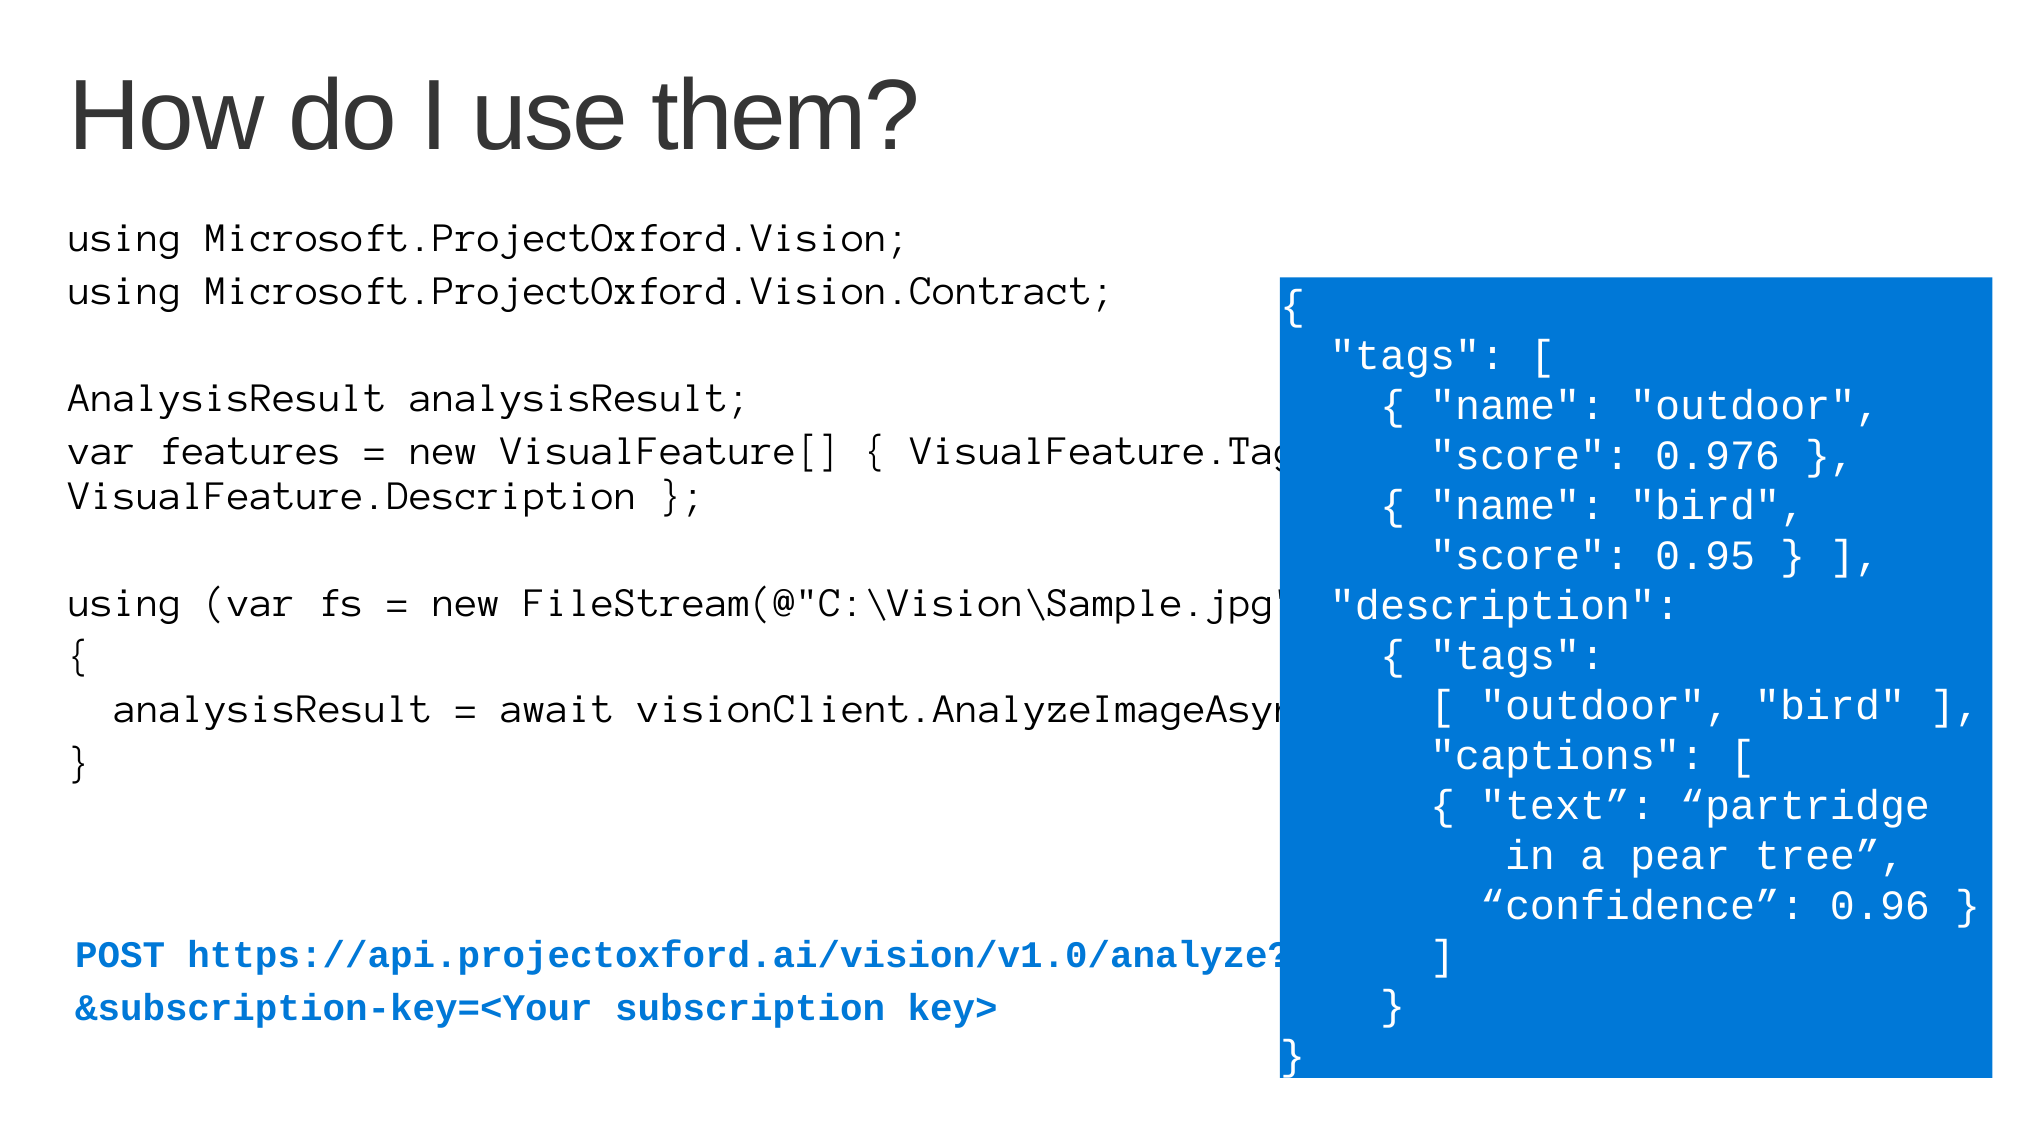

# How do I use them?
using Microsoft.ProjectOxford.Vision;
using Microsoft.ProjectOxford.Vision.Contract;

AnalysisResult analysisResult;
var features = new VisualFeature[] { VisualFeature.Tags, VisualFeature.Description };

using (var fs = new FileStream(@"C:\Vision\Sample.jpg", FileMode.Open))
{
  analysisResult = await visionClient.AnalyzeImageAsync(fs, features);
}
{
  "tags": [
    { "name": "outdoor",
      "score": 0.976 },
    { "name": "bird",
      "score": 0.95 } ],
  "description":
    { "tags":
      [ "outdoor", "bird" ],
      "captions": [
      { "text”: “partridge
         in a pear tree”,
        “confidence”: 0.96 }
      ]
    }
}
POST https://api.projectoxford.ai/vision/v1.0/analyze?visualFeatures=Description,Tags
&subscription-key=<Your subscription key>